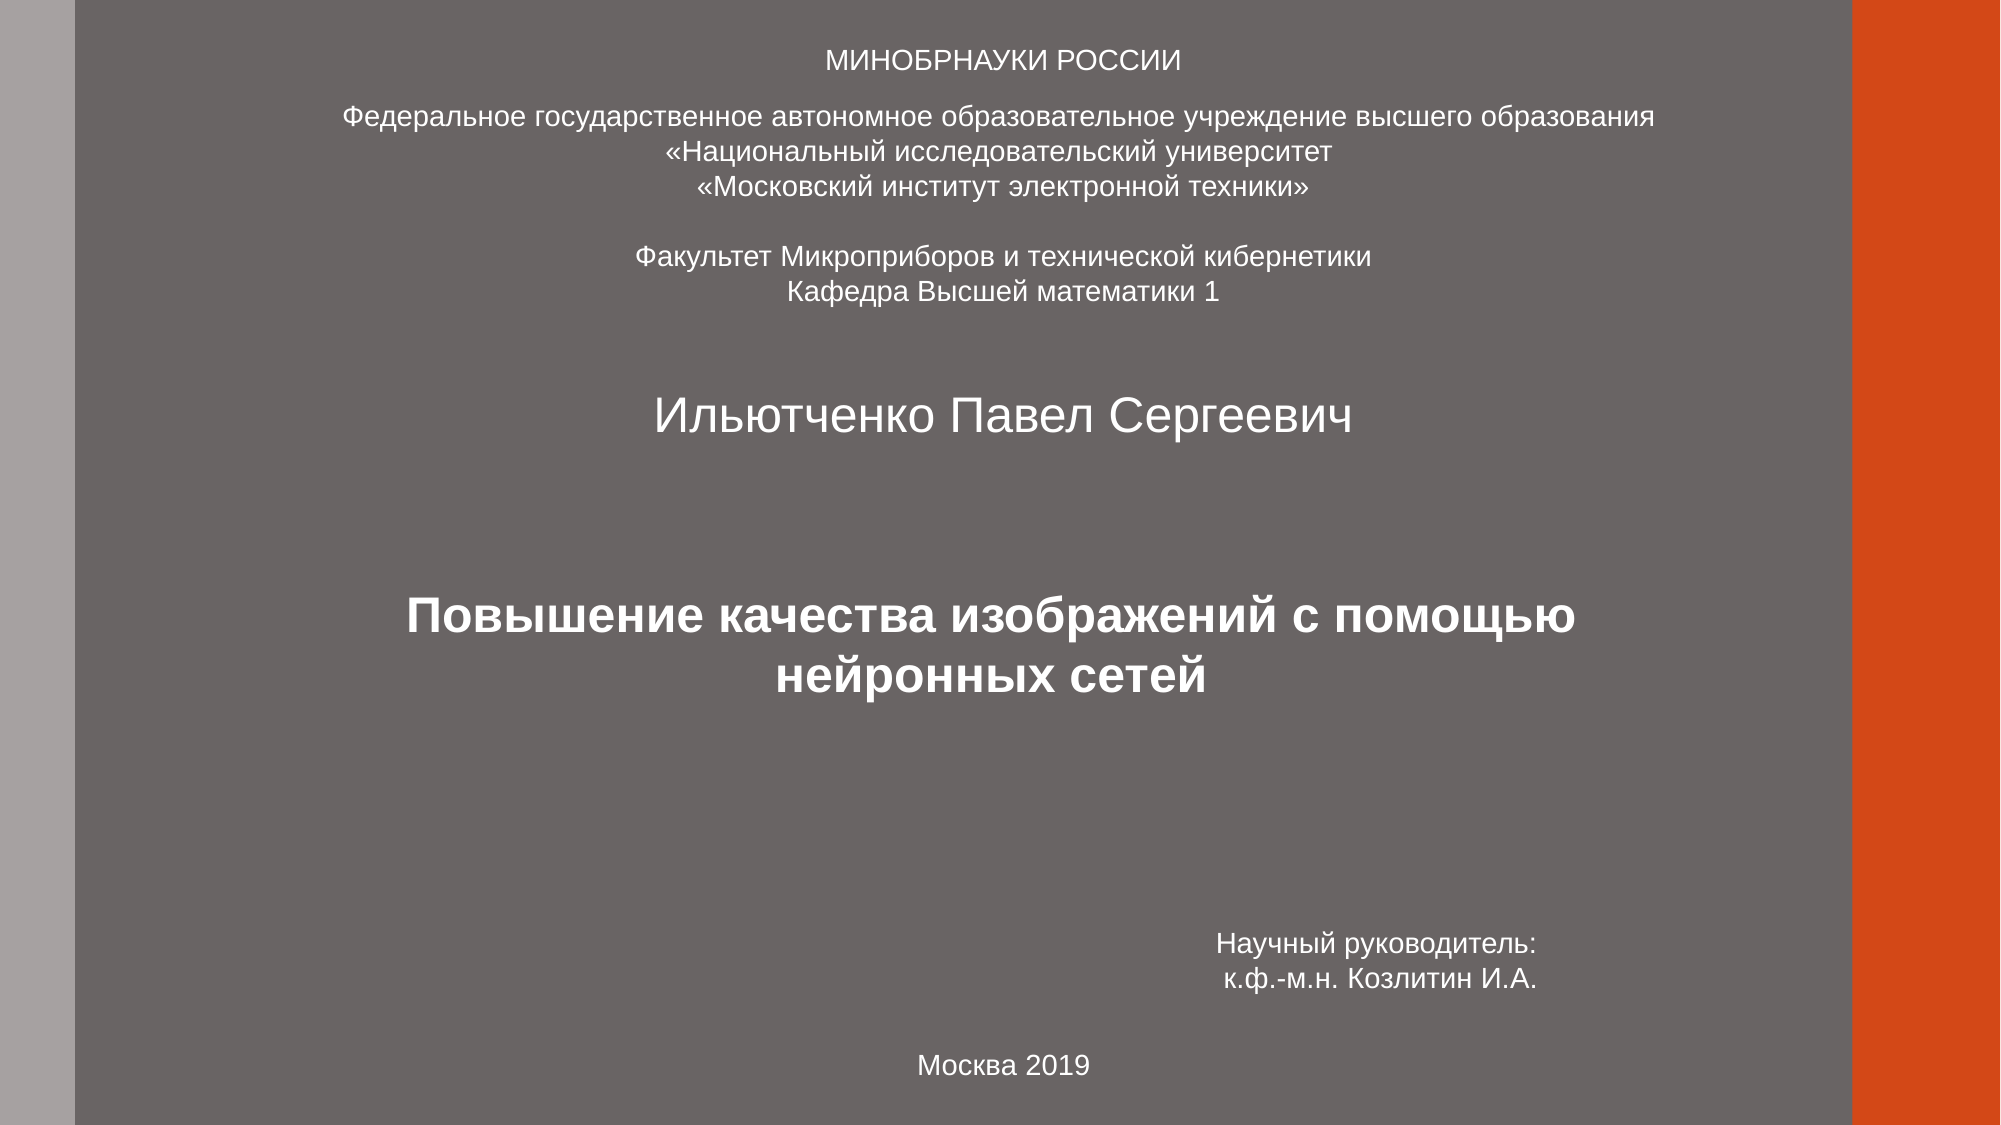

Минобрнауки России
Федеральное государственное автономное образовательное учреждение высшего образования
«Национальный исследовательский университет
«Московский институт электронной техники»
Факультет Микроприборов и технической кибернетики
Кафедра Высшей математики 1
Ильютченко Павел Сергеевич
Повышение качества изображений с помощью нейронных сетей
Научный руководитель:
к.ф.-м.н. Козлитин И.А.
Москва 2019